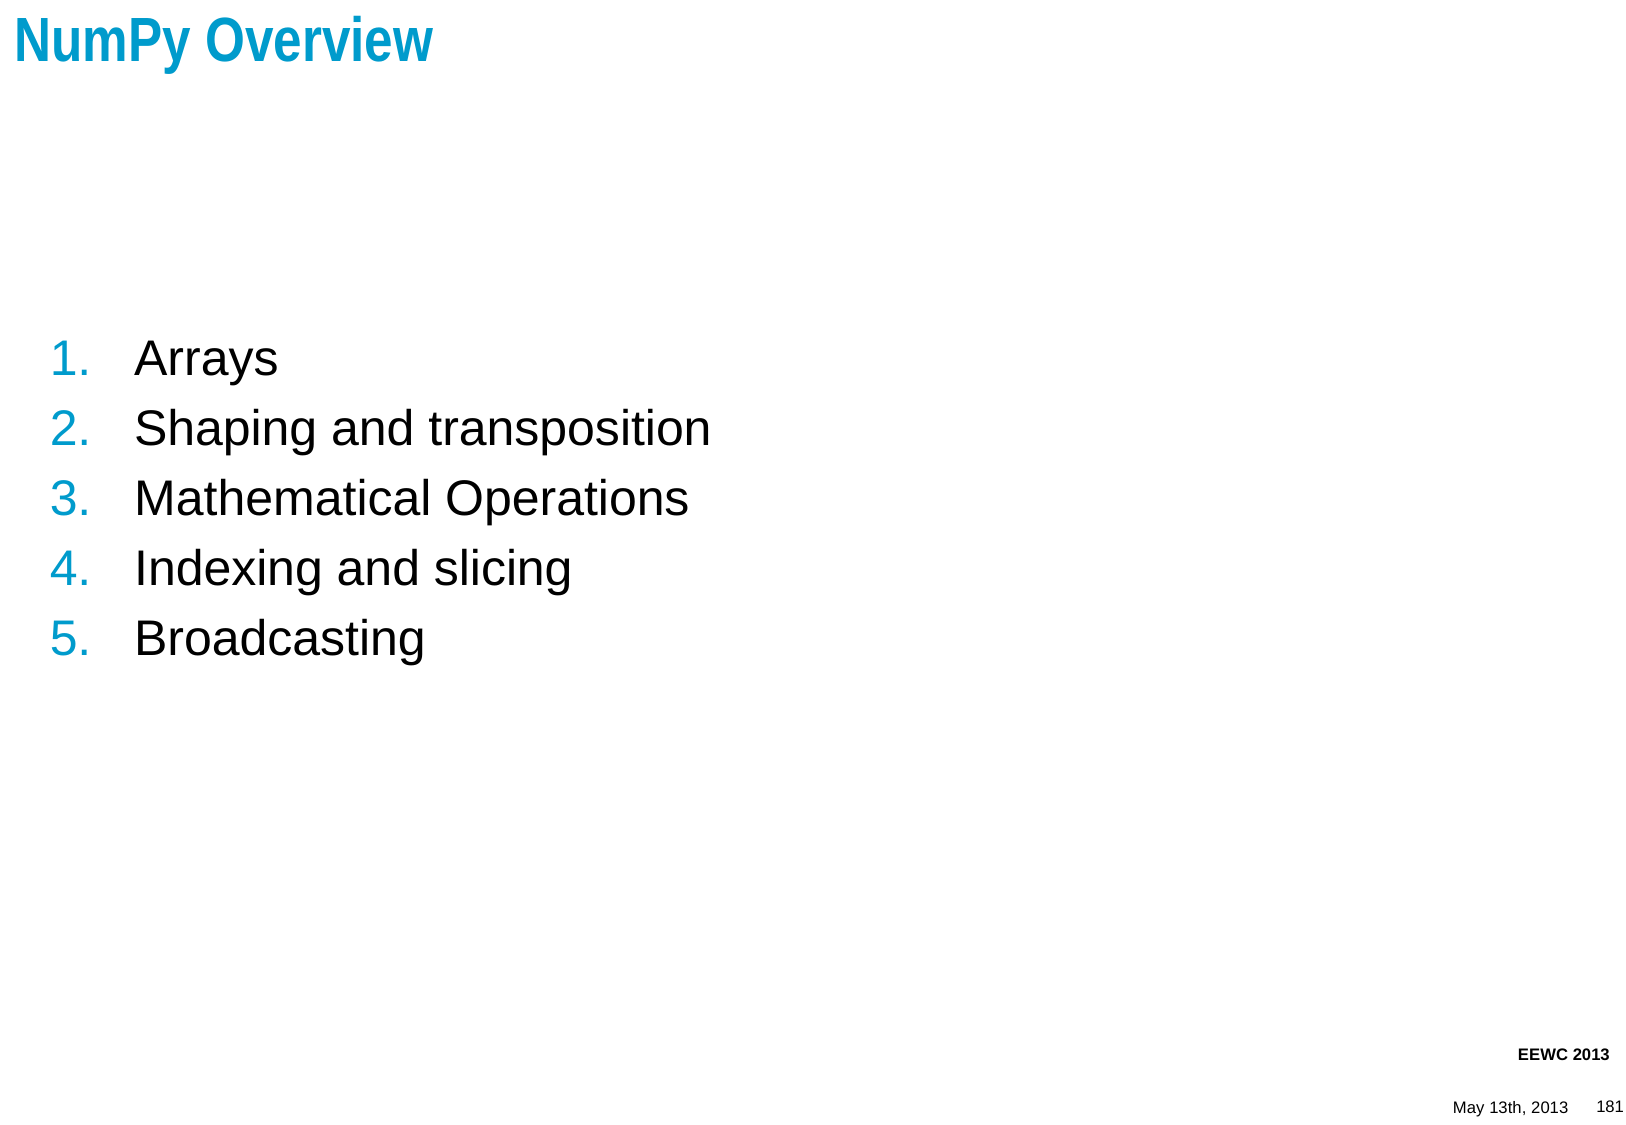

# NumPy Overview
Arrays
Shaping and transposition
Mathematical Operations
Indexing and slicing
Broadcasting
181
EEWC 2013
May 13th, 2013
181